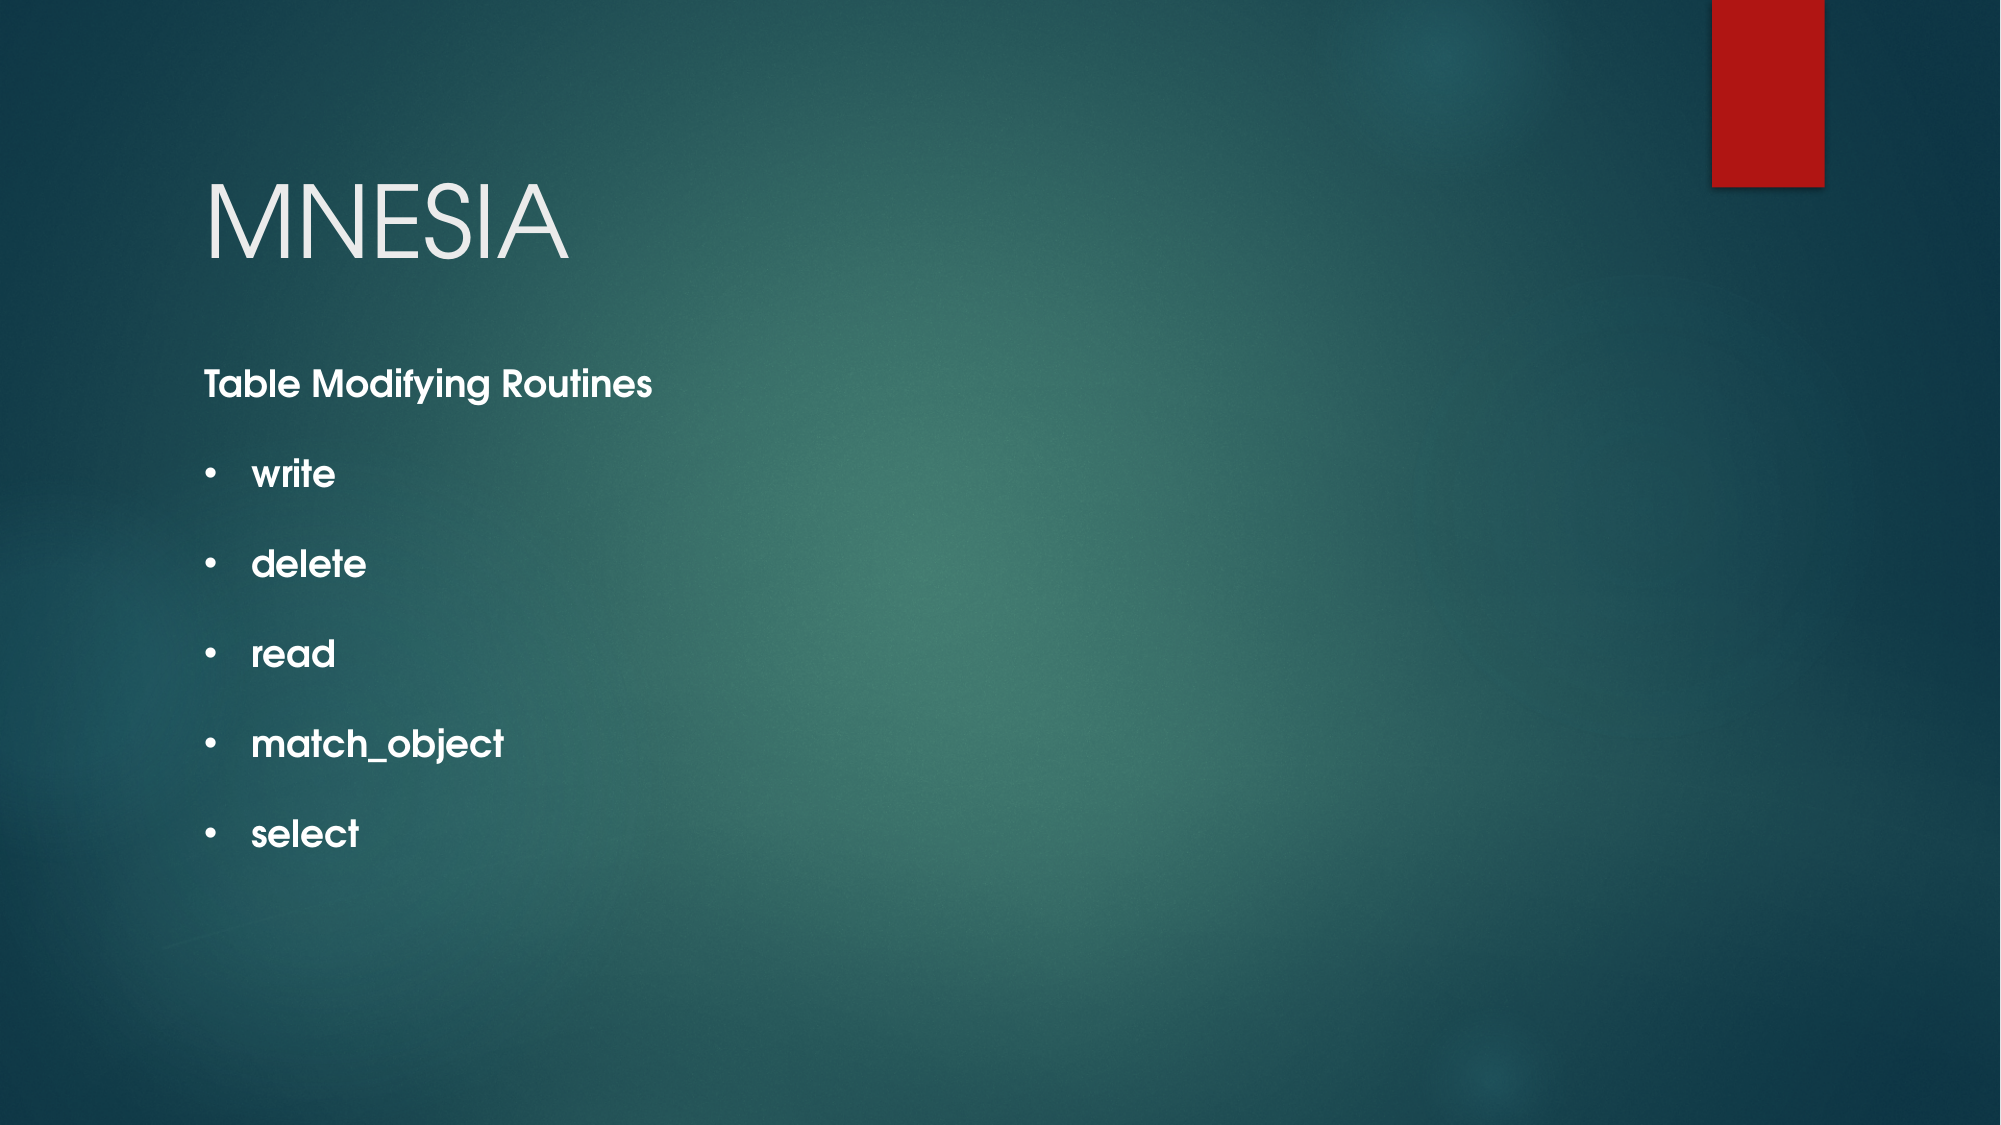

# MNESIA

Table Modifying Routines

write

delete

read

match_object

select